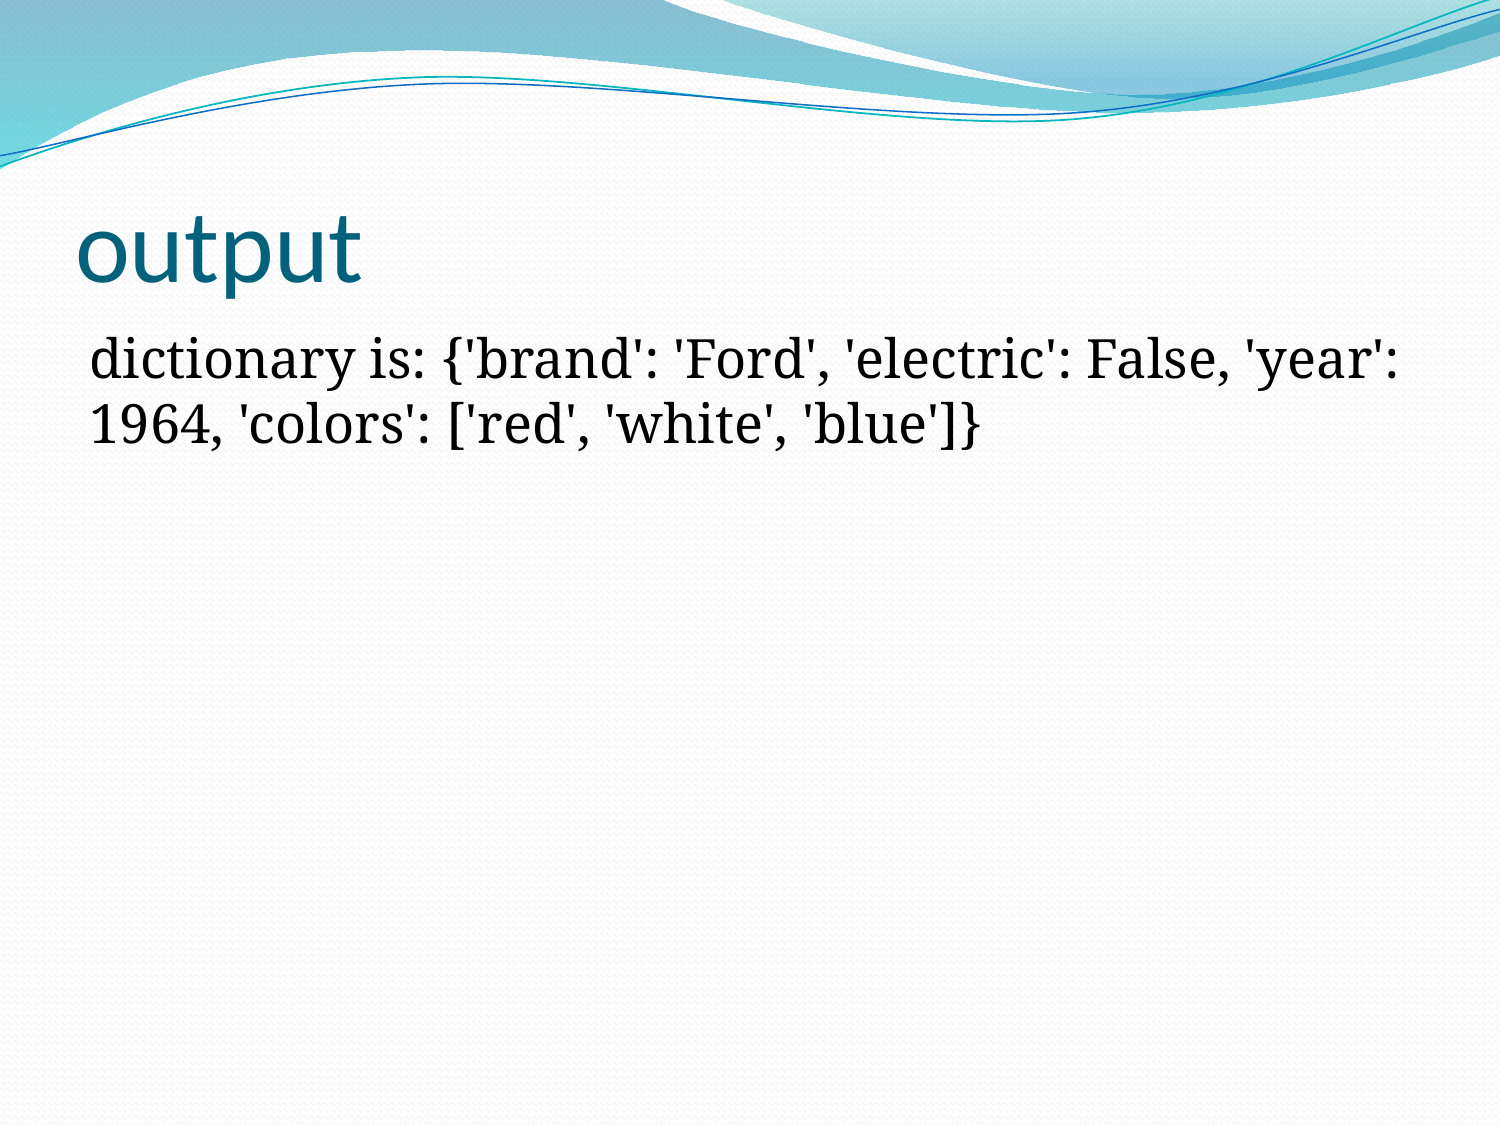

# output
dictionary is: {'brand': 'Ford', 'electric': False, 'year': 1964, 'colors': ['red', 'white', 'blue']}